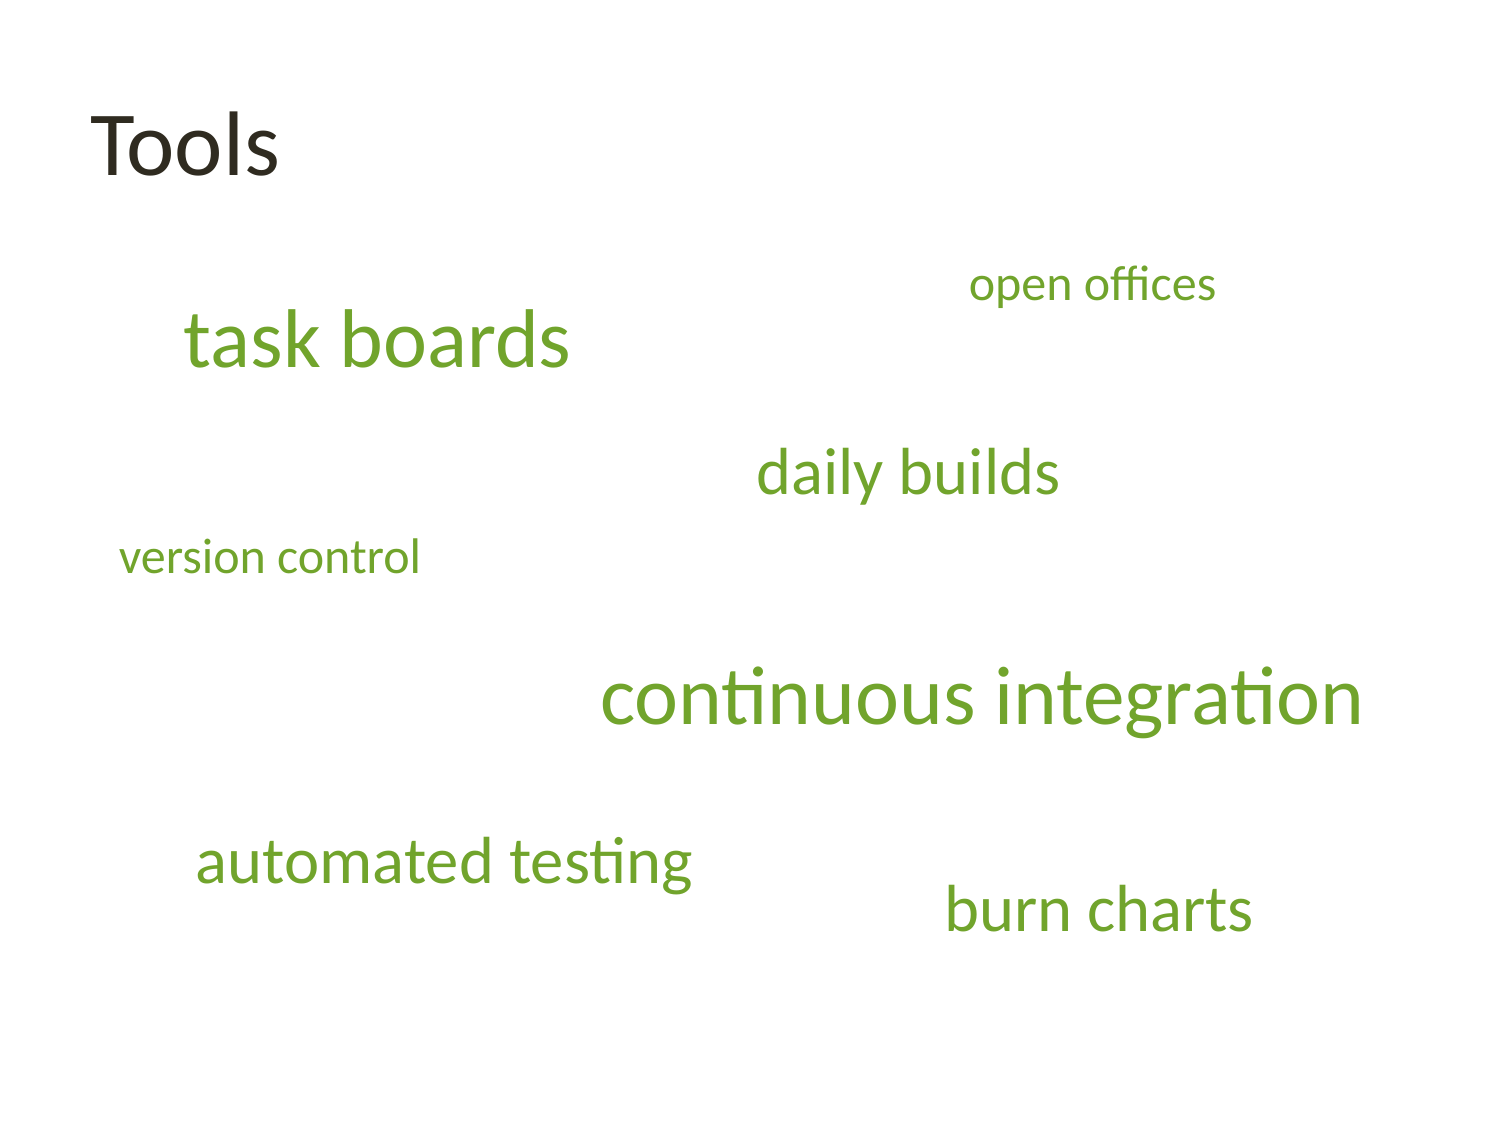

# Tools
open offices
task boards
daily builds
version control
continuous integration
automated testing
burn charts